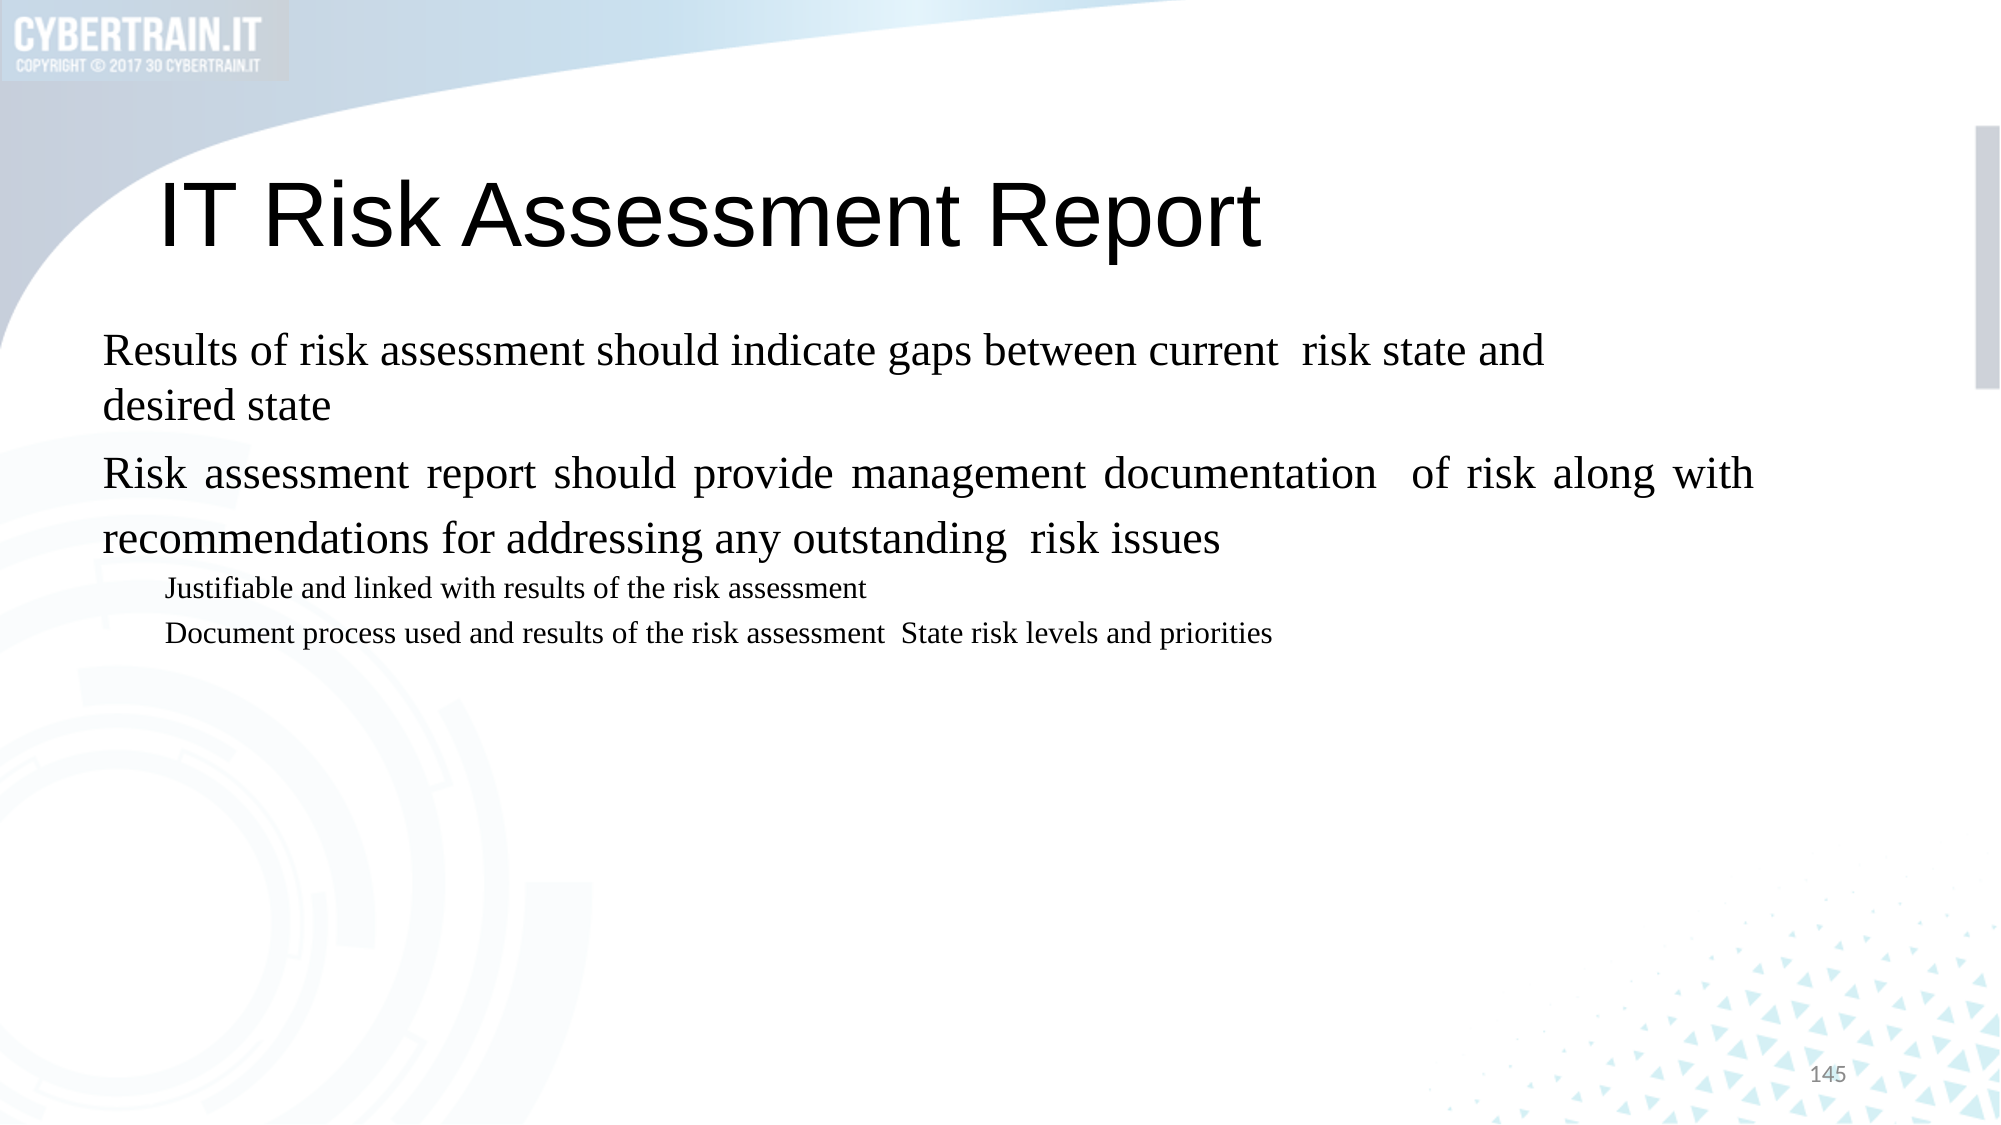

# IT Risk Assessment Report
Results of risk assessment should indicate gaps between current  risk state and desired state
Risk assessment report should provide management documentation  of risk along with recommendations for addressing any outstanding  risk issues
Justifiable and linked with results of the risk assessment
Document process used and results of the risk assessment  State risk levels and priorities
145